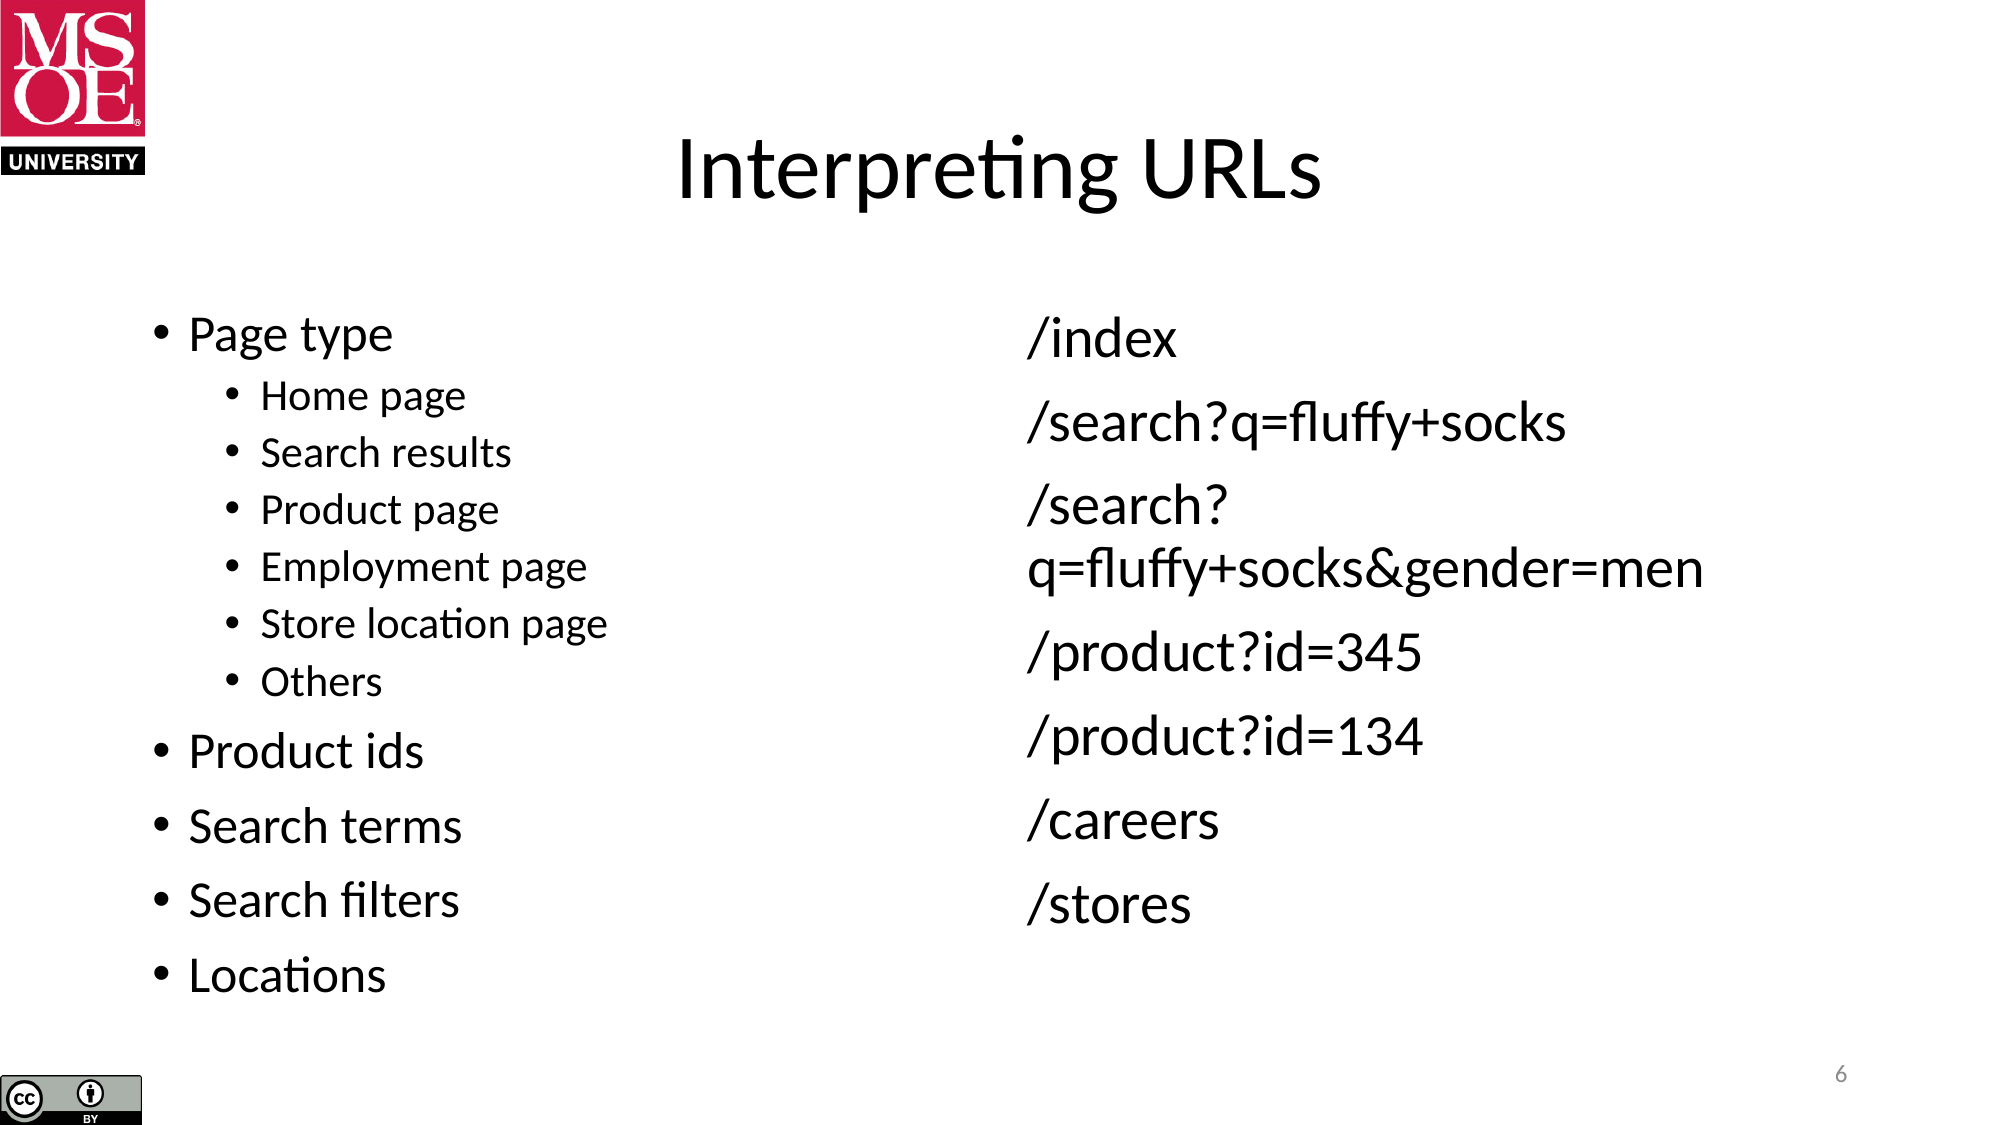

# Interpreting URLs
Page type
Home page
Search results
Product page
Employment page
Store location page
Others
Product ids
Search terms
Search filters
Locations
/index
/search?q=fluffy+socks
/search?q=fluffy+socks&gender=men
/product?id=345
/product?id=134
/careers
/stores
6